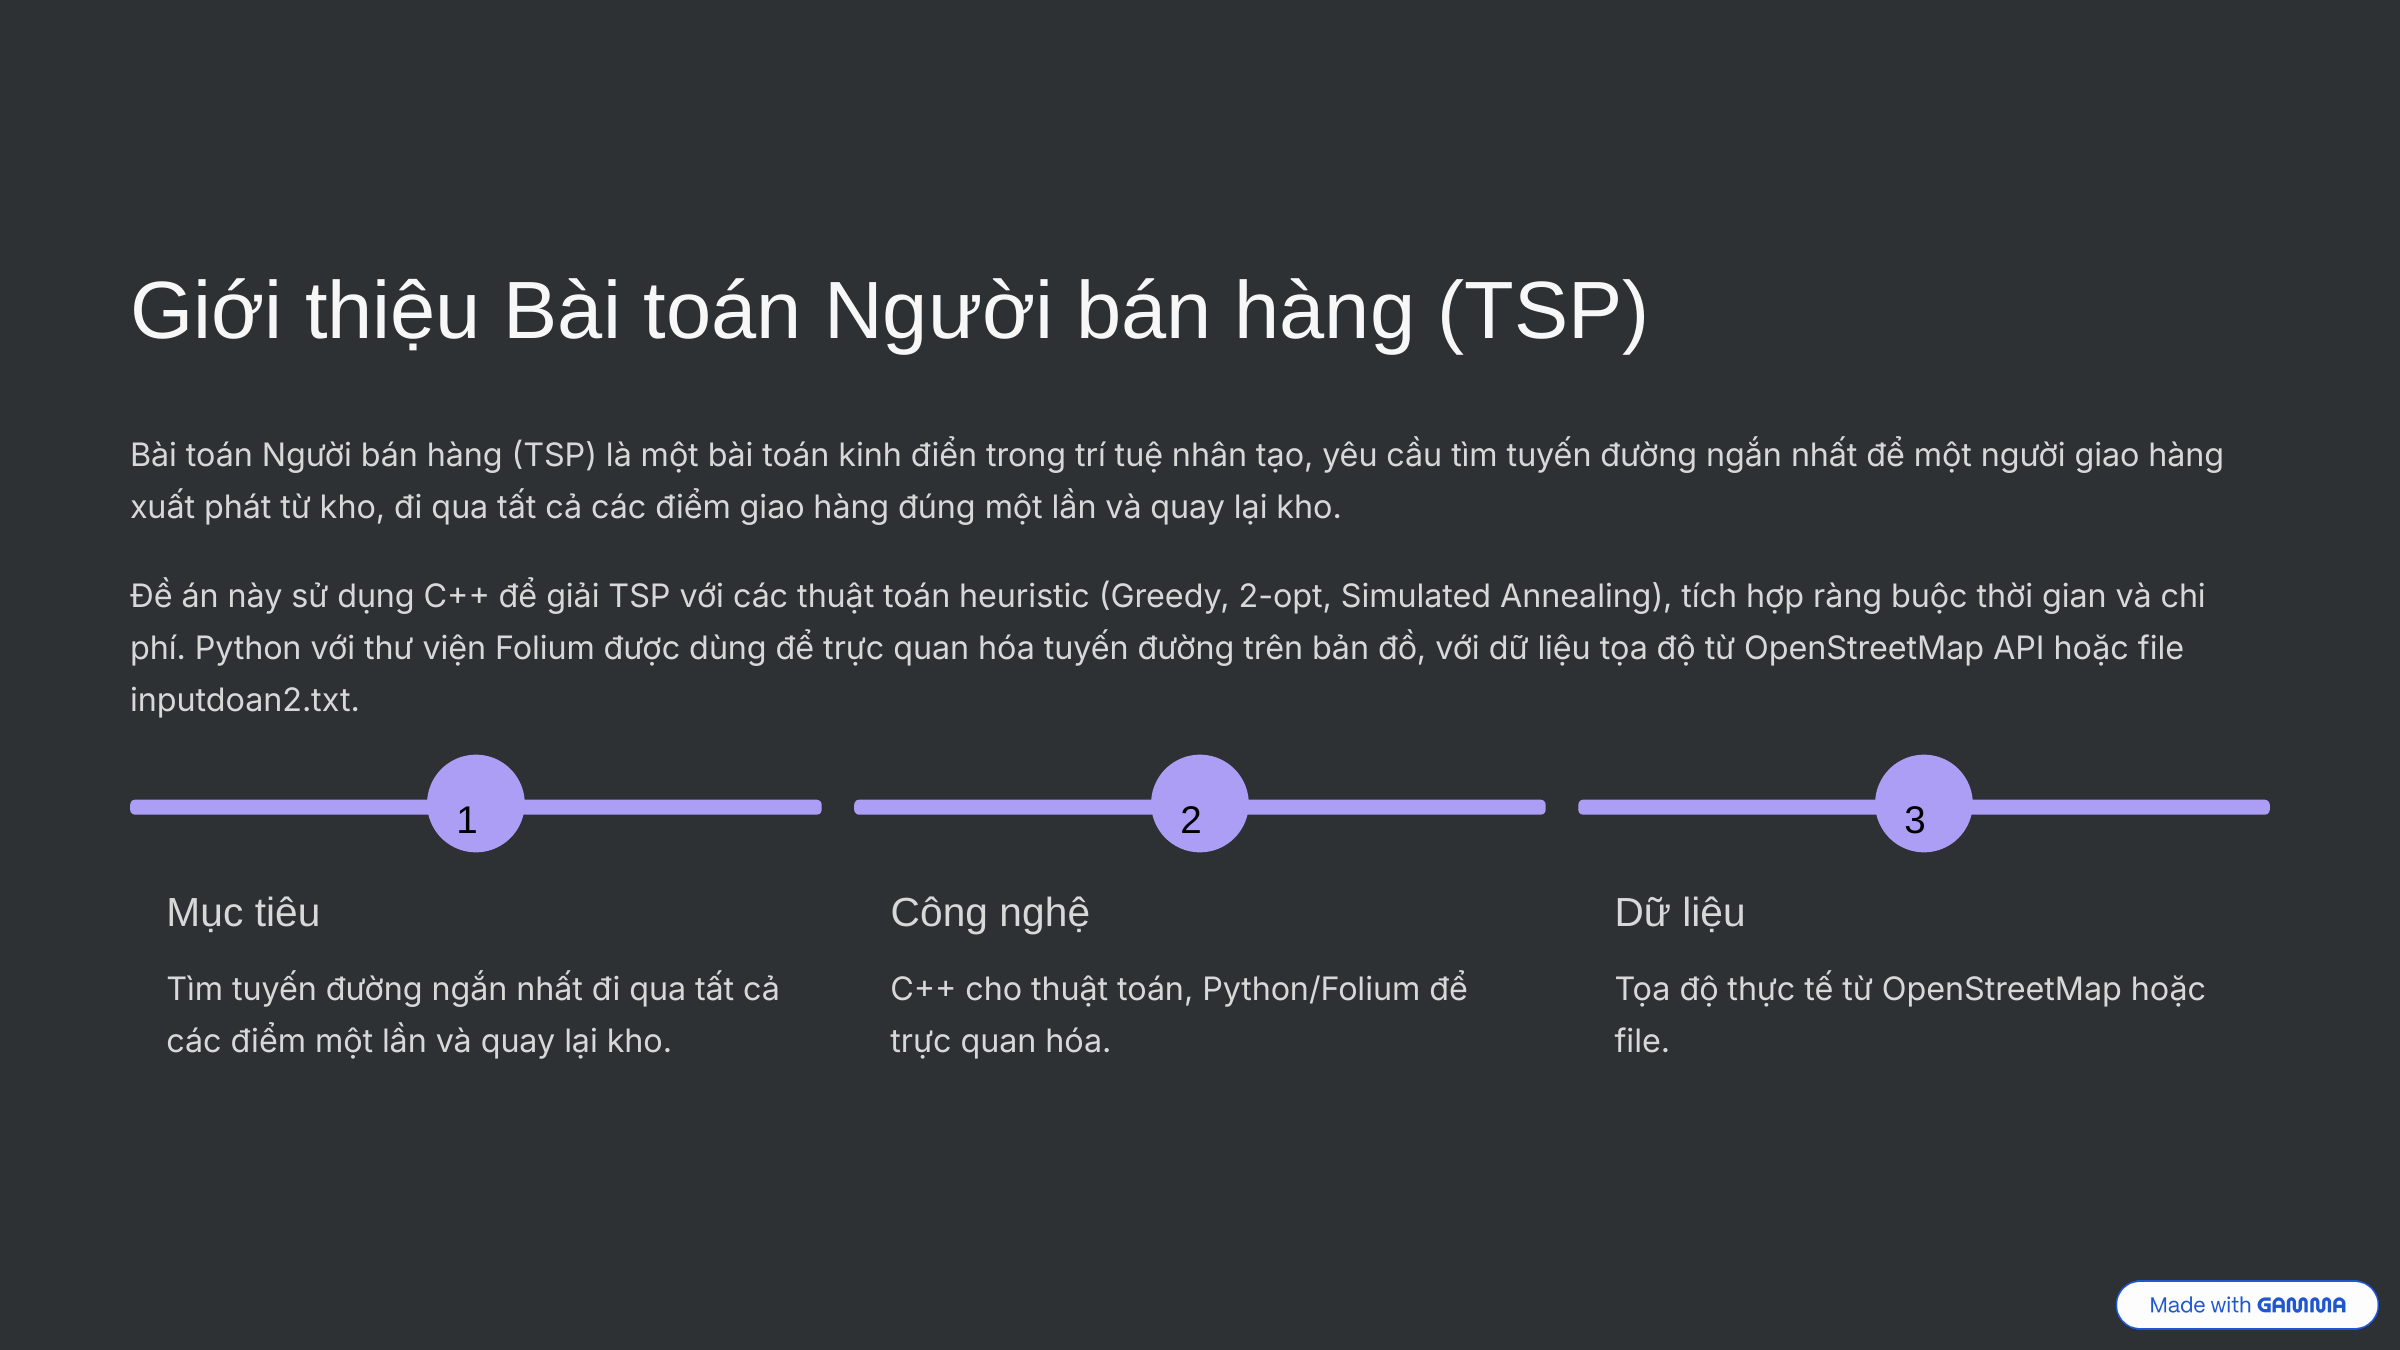

Giới thiệu Bài toán Người bán hàng (TSP)
Bài toán Người bán hàng (TSP) là một bài toán kinh điển trong trí tuệ nhân tạo, yêu cầu tìm tuyến đường ngắn nhất để một người giao hàng xuất phát từ kho, đi qua tất cả các điểm giao hàng đúng một lần và quay lại kho.
Đề án này sử dụng C++ để giải TSP với các thuật toán heuristic (Greedy, 2-opt, Simulated Annealing), tích hợp ràng buộc thời gian và chi phí. Python với thư viện Folium được dùng để trực quan hóa tuyến đường trên bản đồ, với dữ liệu tọa độ từ OpenStreetMap API hoặc file inputdoan2.txt.

1
2
3

Mục tiêu
Công nghệ
Dữ liệu
Tìm tuyến đường ngắn nhất đi qua tất cả các điểm một lần và quay lại kho.
C++ cho thuật toán, Python/Folium để trực quan hóa.
Tọa độ thực tế từ OpenStreetMap hoặc file.